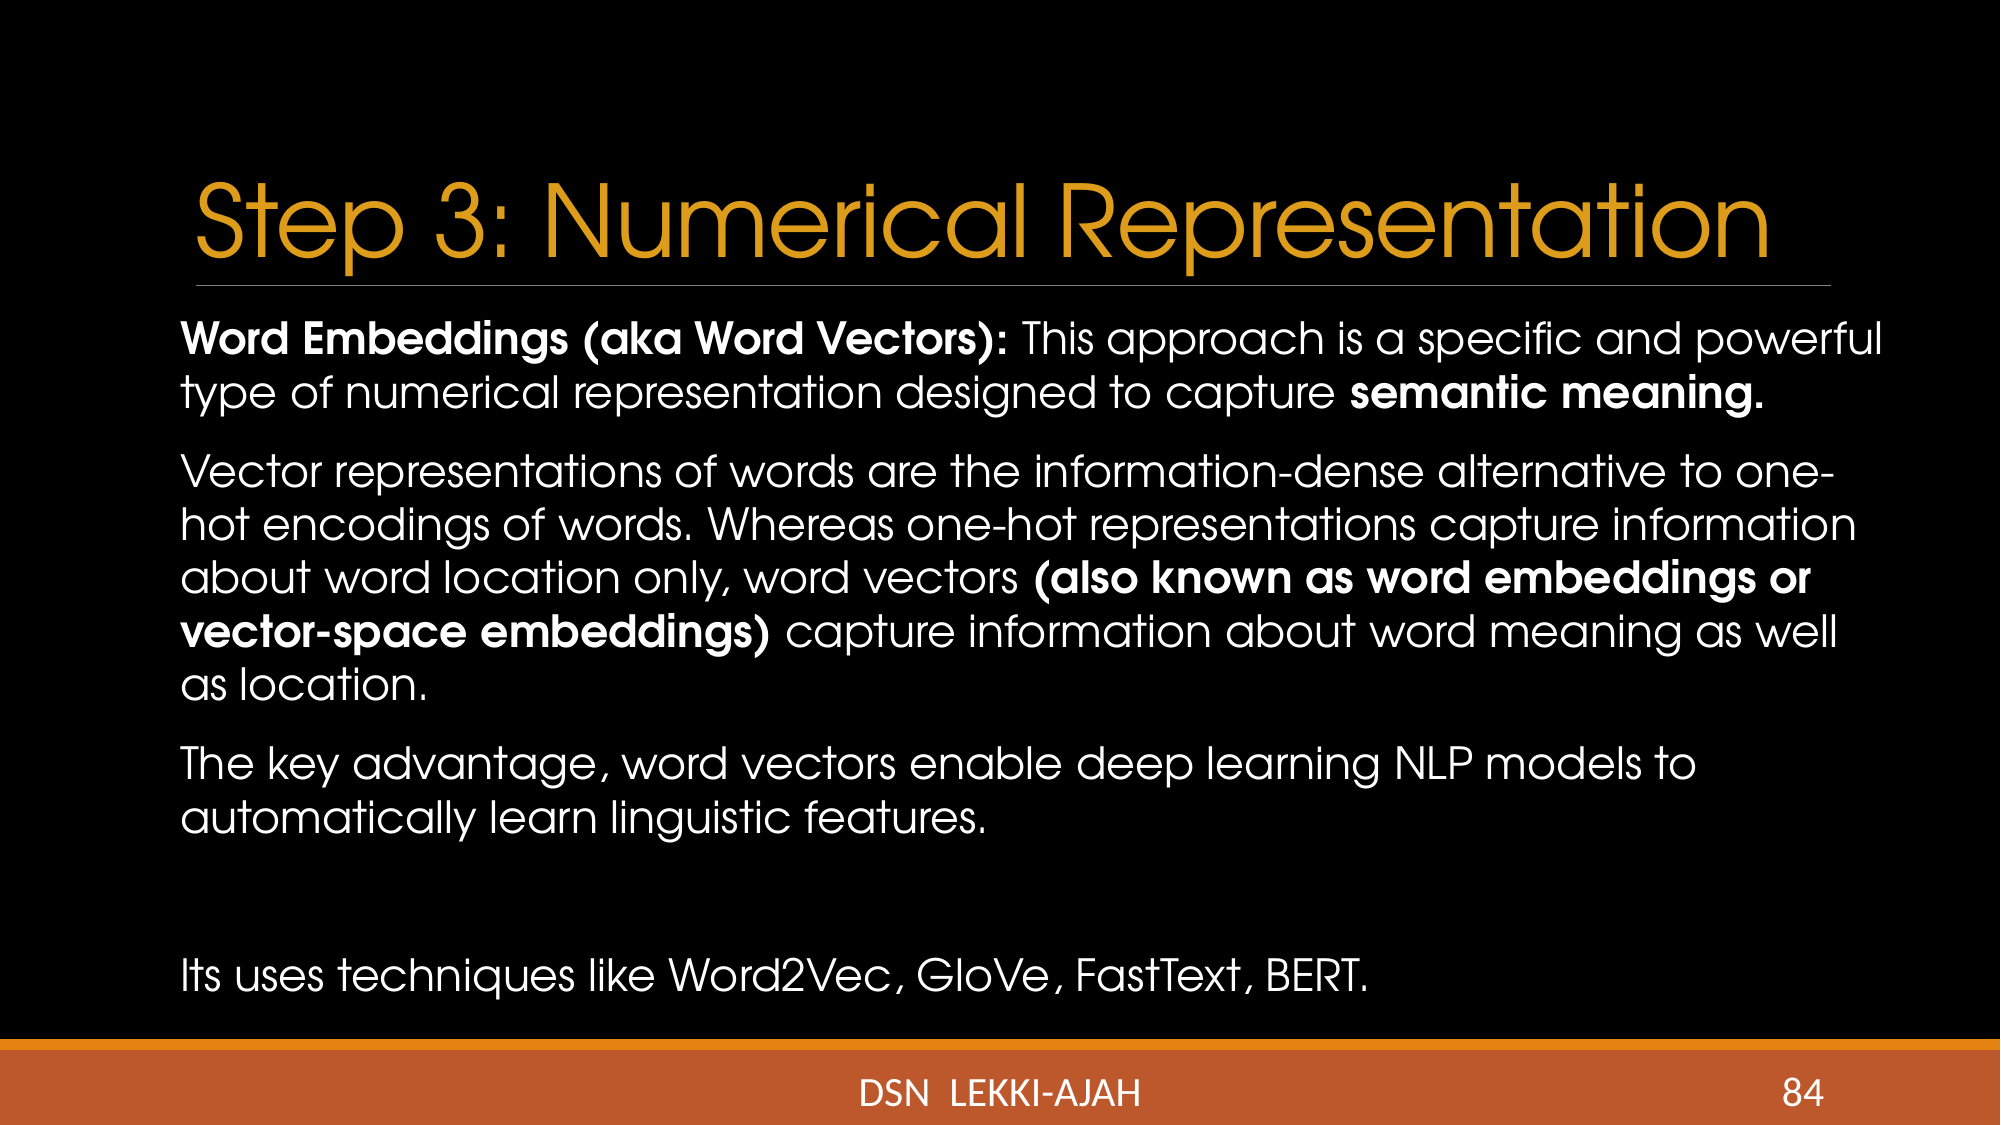

# Step 3: Numerical Representation
Word Embeddings (aka Word Vectors): This approach is a specific and powerful type of numerical representation designed to capture semantic meaning.
Vector representations of words are the information-dense alternative to one-hot encodings of words. Whereas one-hot representations capture information about word location only, word vectors (also known as word embeddings or vector-space embeddings) capture information about word meaning as well as location.
The key advantage, word vectors enable deep learning NLP models to automatically learn linguistic features.

Its uses techniques like Word2Vec, GloVe, FastText, BERT.

DSN  LEKKI-AJAH
84